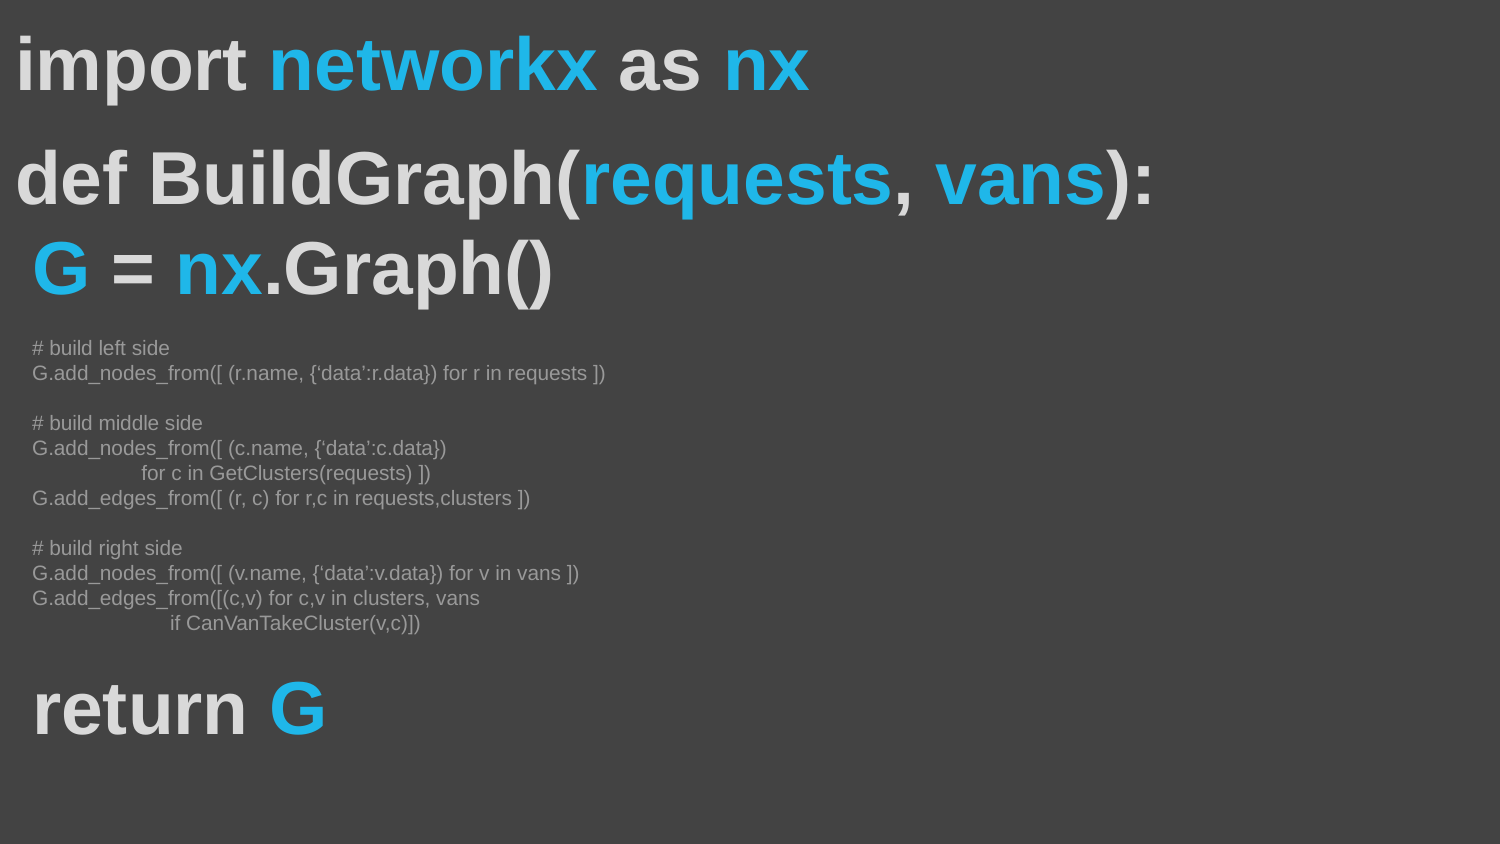

import networkx as nx

def BuildGraph(requests, vans):
   G = nx.Graph()

   # build left side
   G.add_nodes_from([ (r.name, {‘data’:r.data}) for r in requests ])

   # build middle side
   G.add_nodes_from([ (c.name, {‘data’:c.data})
                      for c in GetClusters(requests) ])
   G.add_edges_from([ (r, c) for r,c in requests,clusters ])

   # build right side
   G.add_nodes_from([ (v.name, {‘data’:v.data}) for v in vans ])
   G.add_edges_from([(c,v) for c,v in clusters, vans
                           if CanVanTakeCluster(v,c)])

   return G